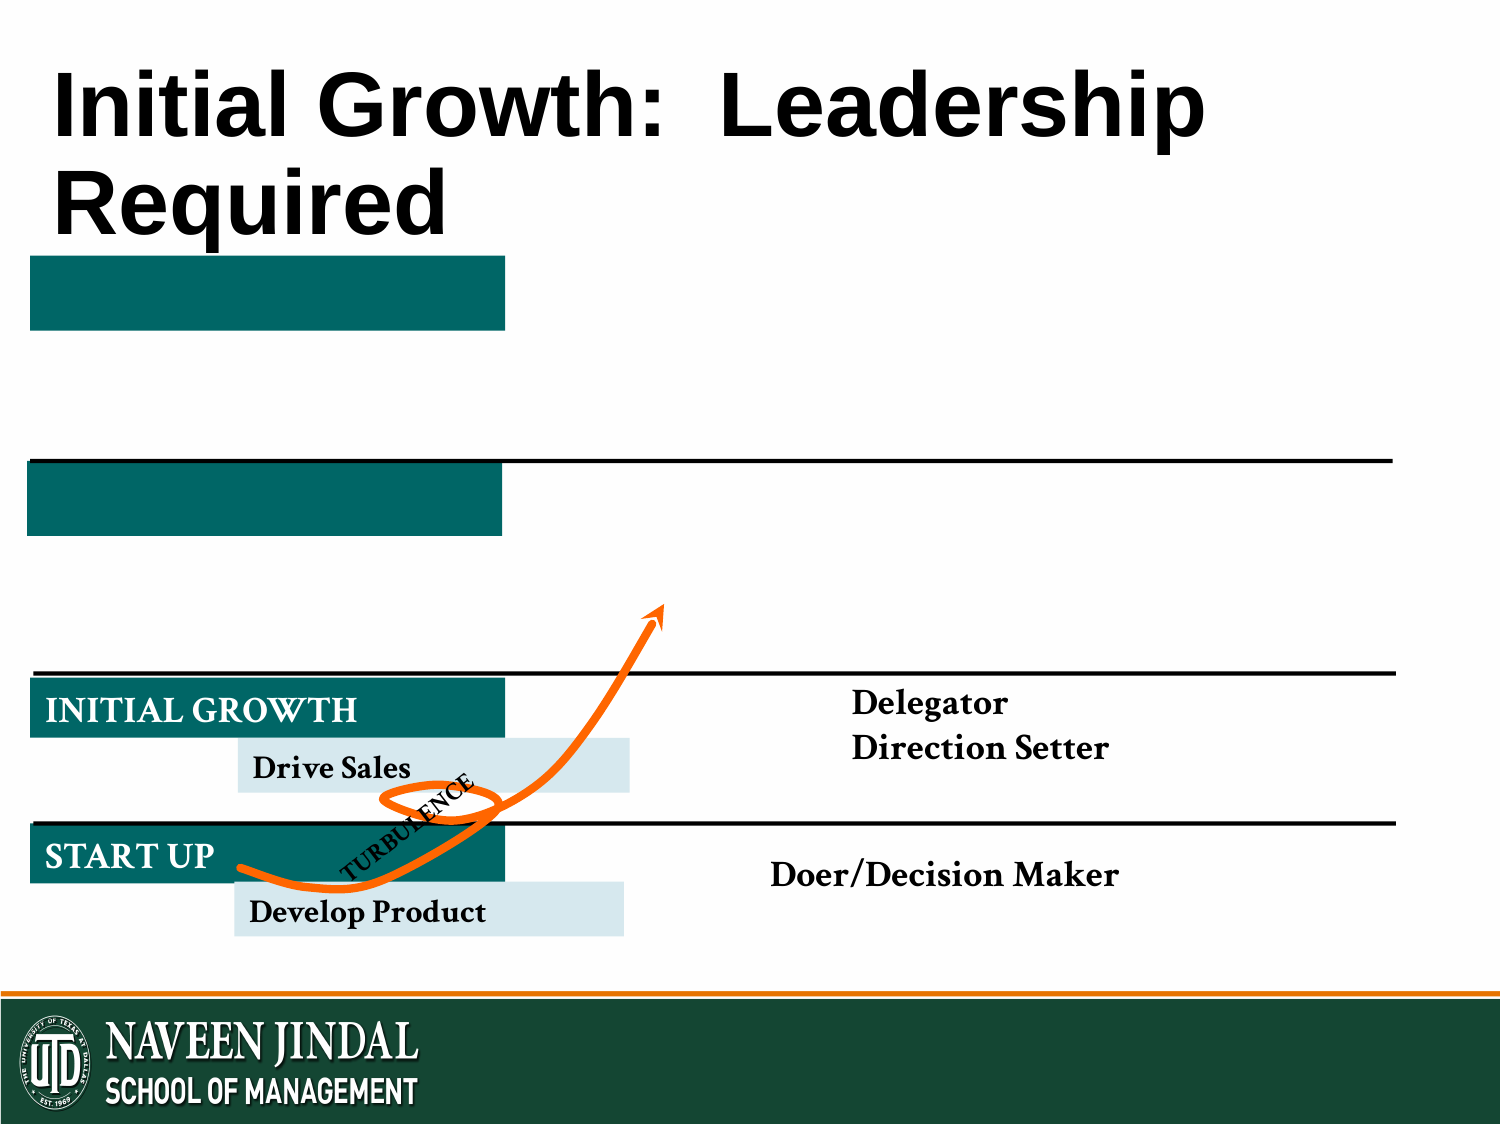

# Initial Growth:  Leadership Required

Delegator
Direction Setter

INITIAL GROWTH
Drive Sales
TURBULENCE
START UP

Doer/Decision Maker
Develop Product